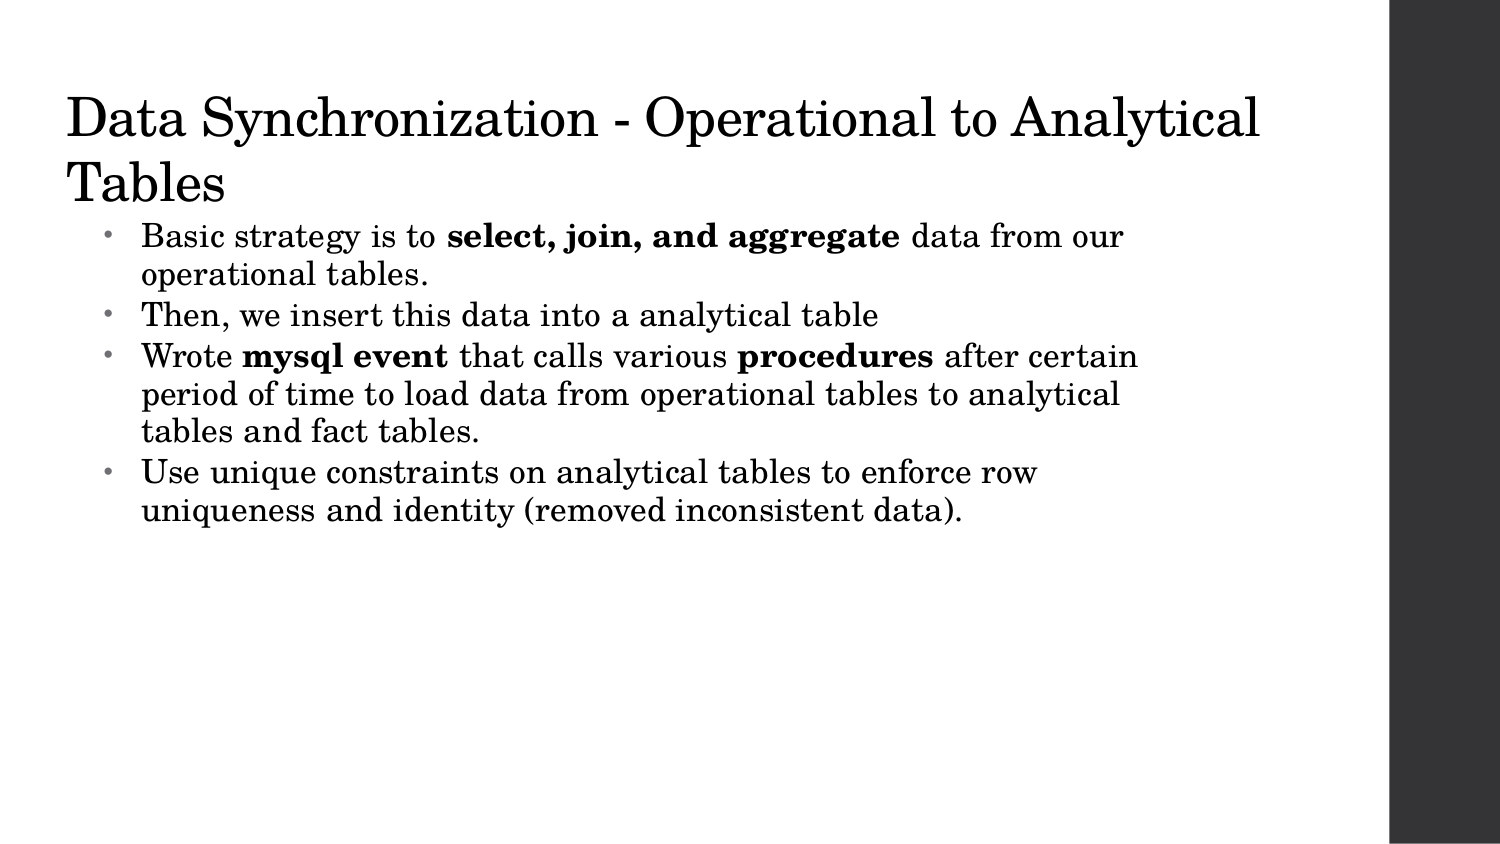

# Data Synchronization - Operational to Analytical Tables

Basic strategy is to select, join, and aggregate data from our operational tables.
Then, we insert this data into a analytical table
Wrote mysql event that calls various procedures after certain period of time to load data from operational tables to analytical tables and fact tables.
Use unique constraints on analytical tables to enforce row uniqueness and identity (removed inconsistent data).